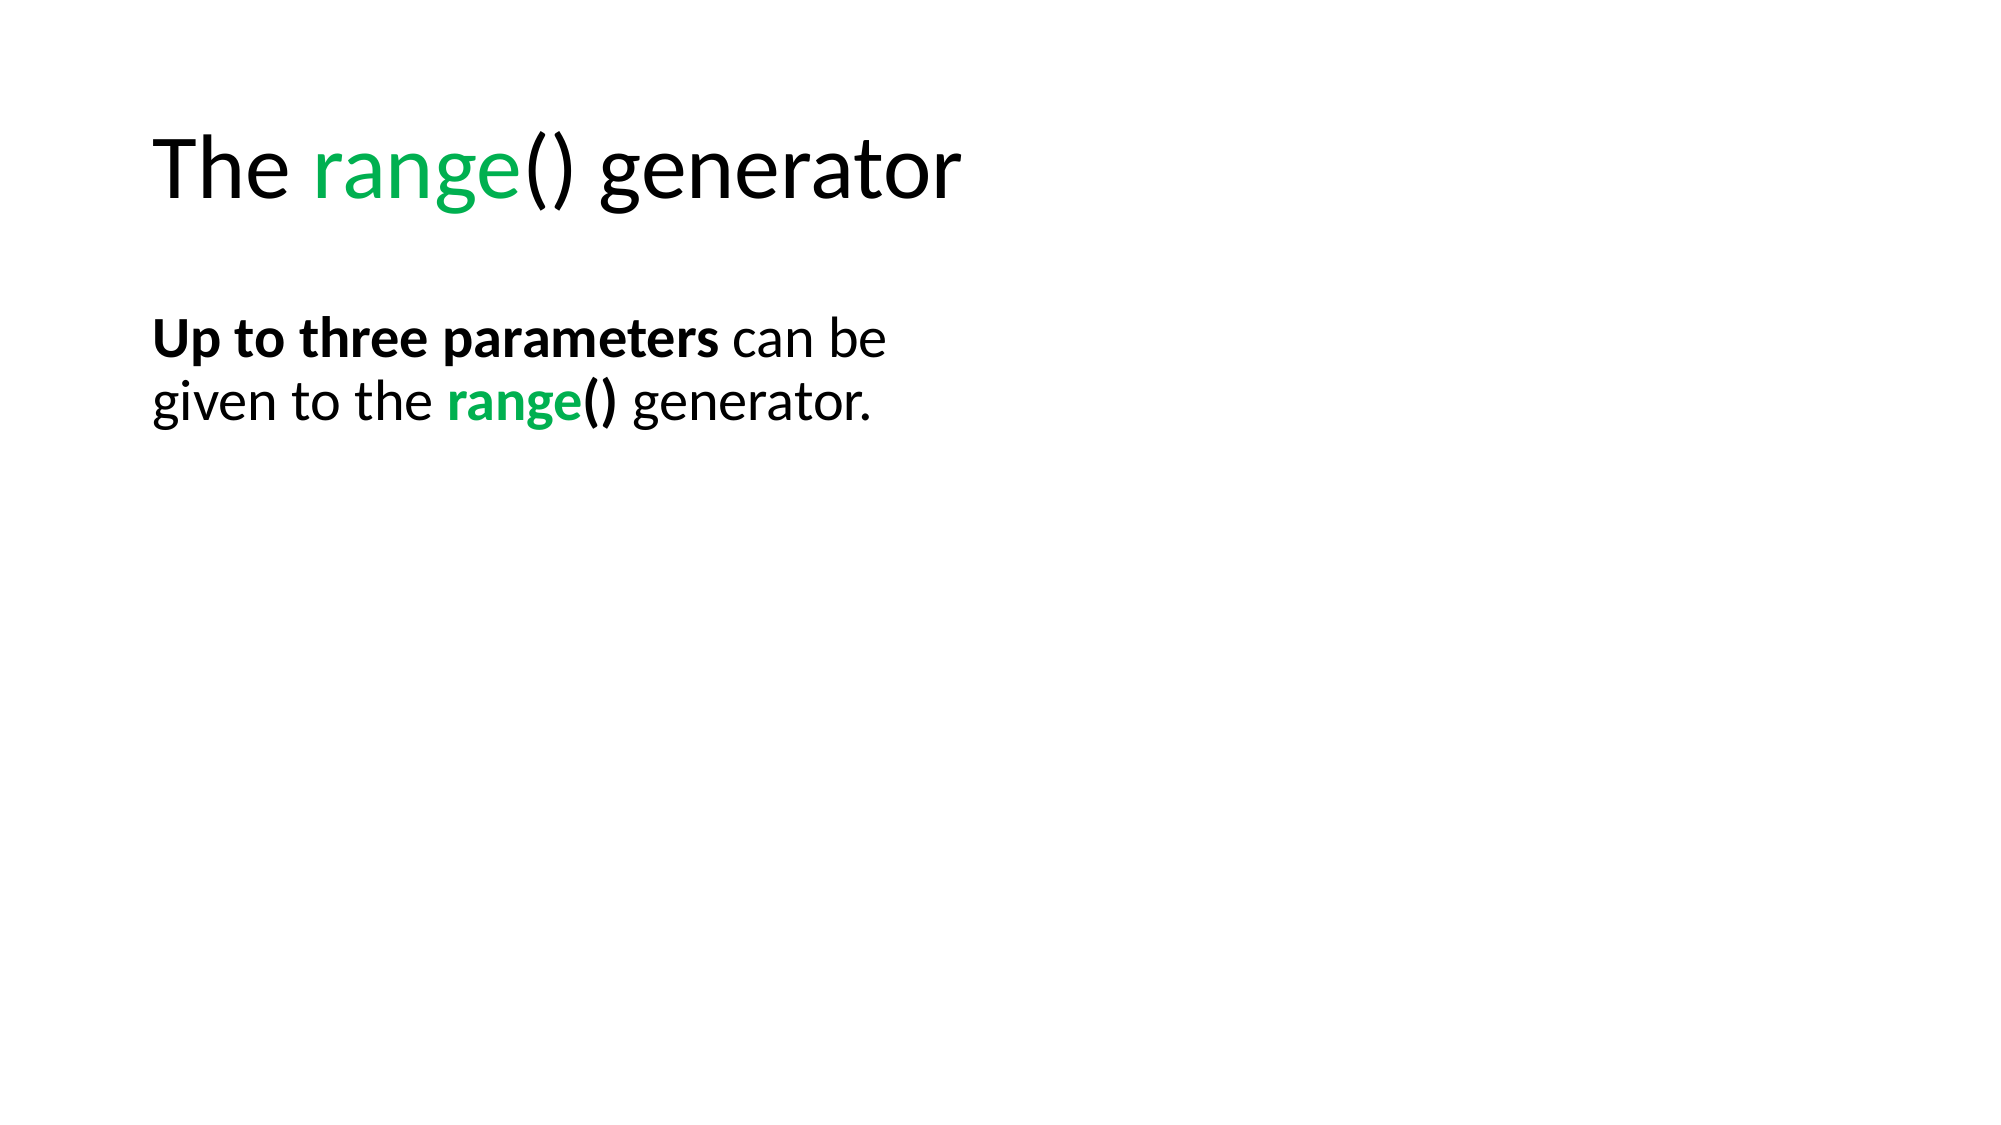

# The range() generator
Up to three parameters can be given to the range() generator.